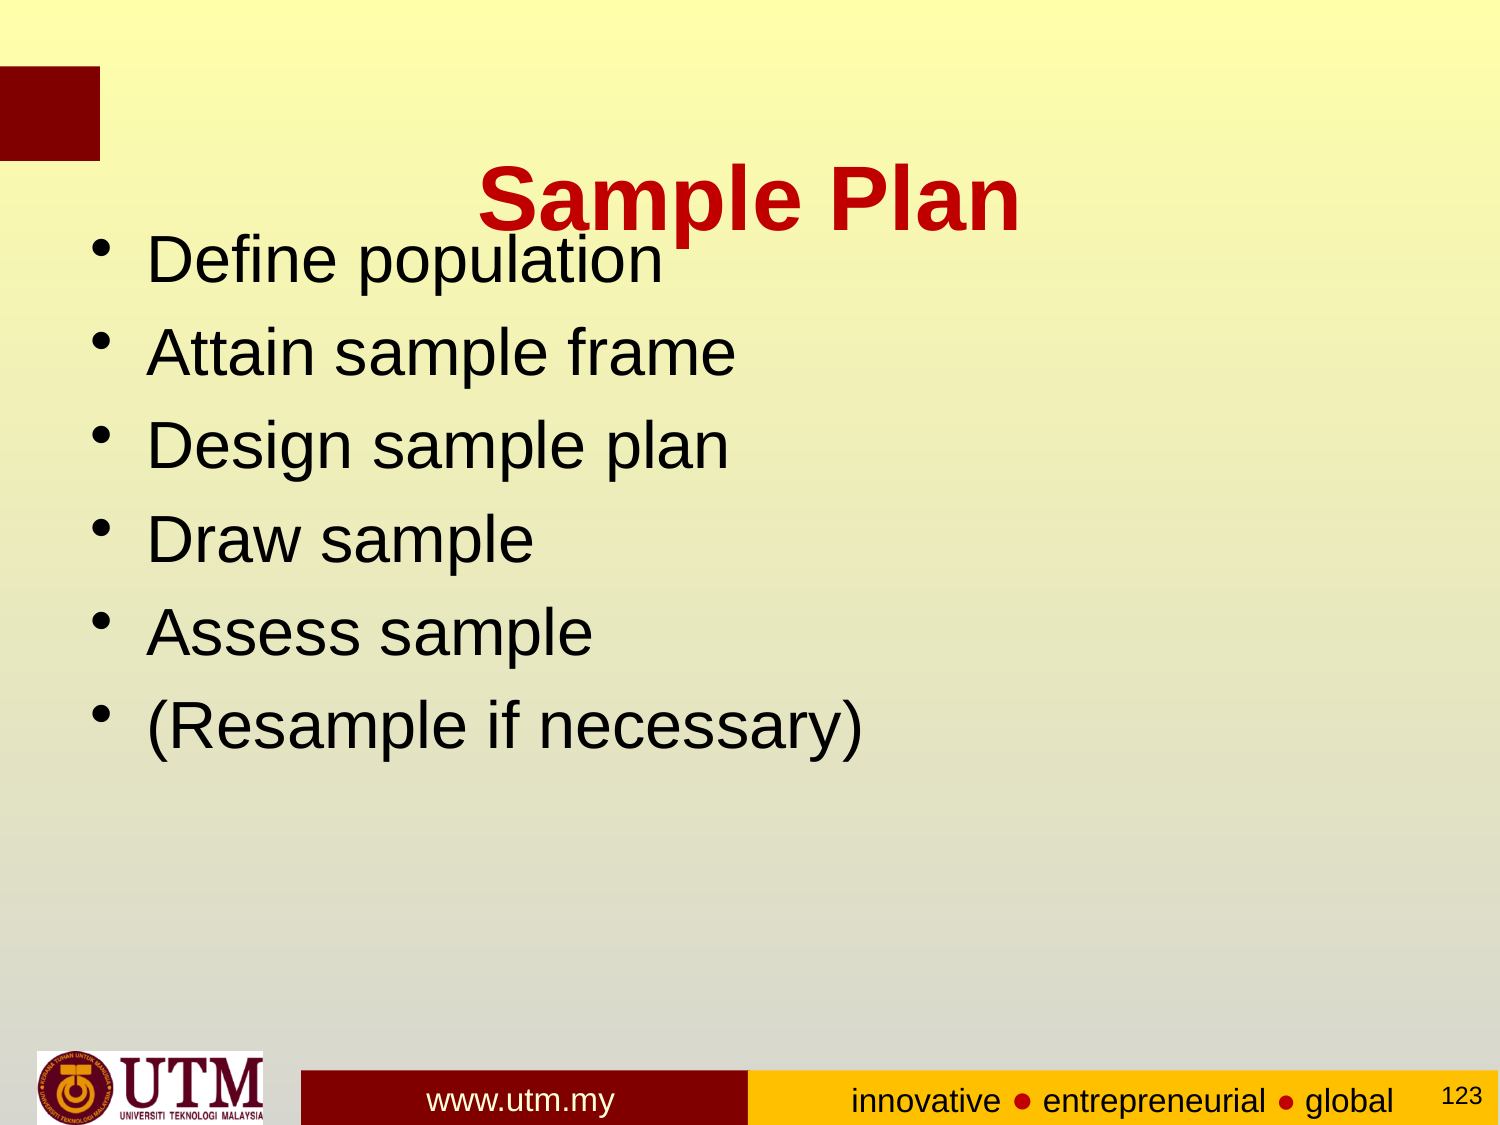

# Sample Plan
Define population
Attain sample frame
Design sample plan
Draw sample
Assess sample
(Resample if necessary)